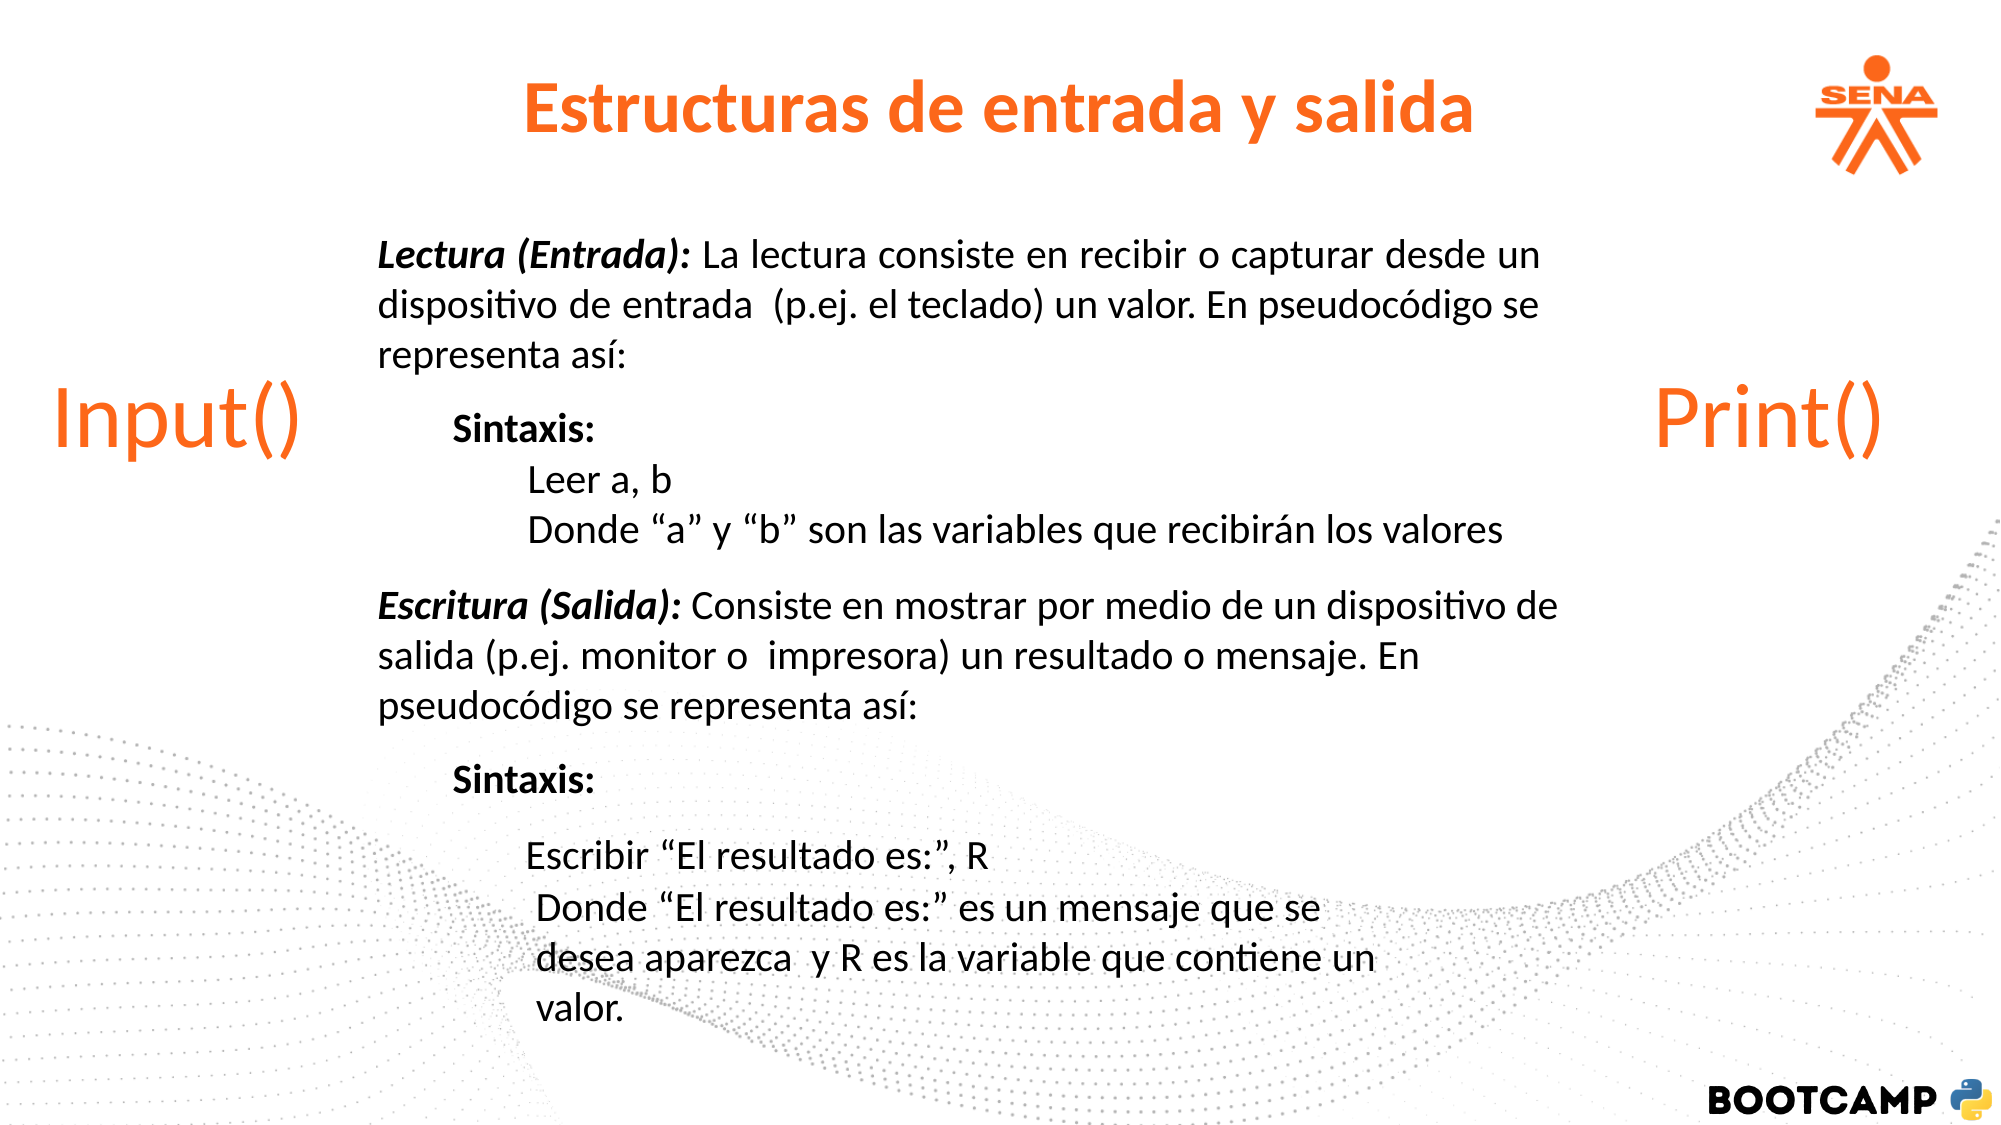

Estructuras de entrada y salida
Lectura (Entrada): La lectura consiste en recibir o capturar desde un dispositivo de entrada  (p.ej. el teclado) un valor. En pseudocódigo se representa así:
Sintaxis:
Leer a, b
Donde “a” y “b” son las variables que recibirán los valores
Escritura (Salida): Consiste en mostrar por medio de un dispositivo de salida (p.ej. monitor o  impresora) un resultado o mensaje. En pseudocódigo se representa así:
Sintaxis:
Escribir “El resultado es:”, R
Donde “El resultado es:” es un mensaje que se desea aparezca  y R es la variable que contiene un valor.
Input()
Print()